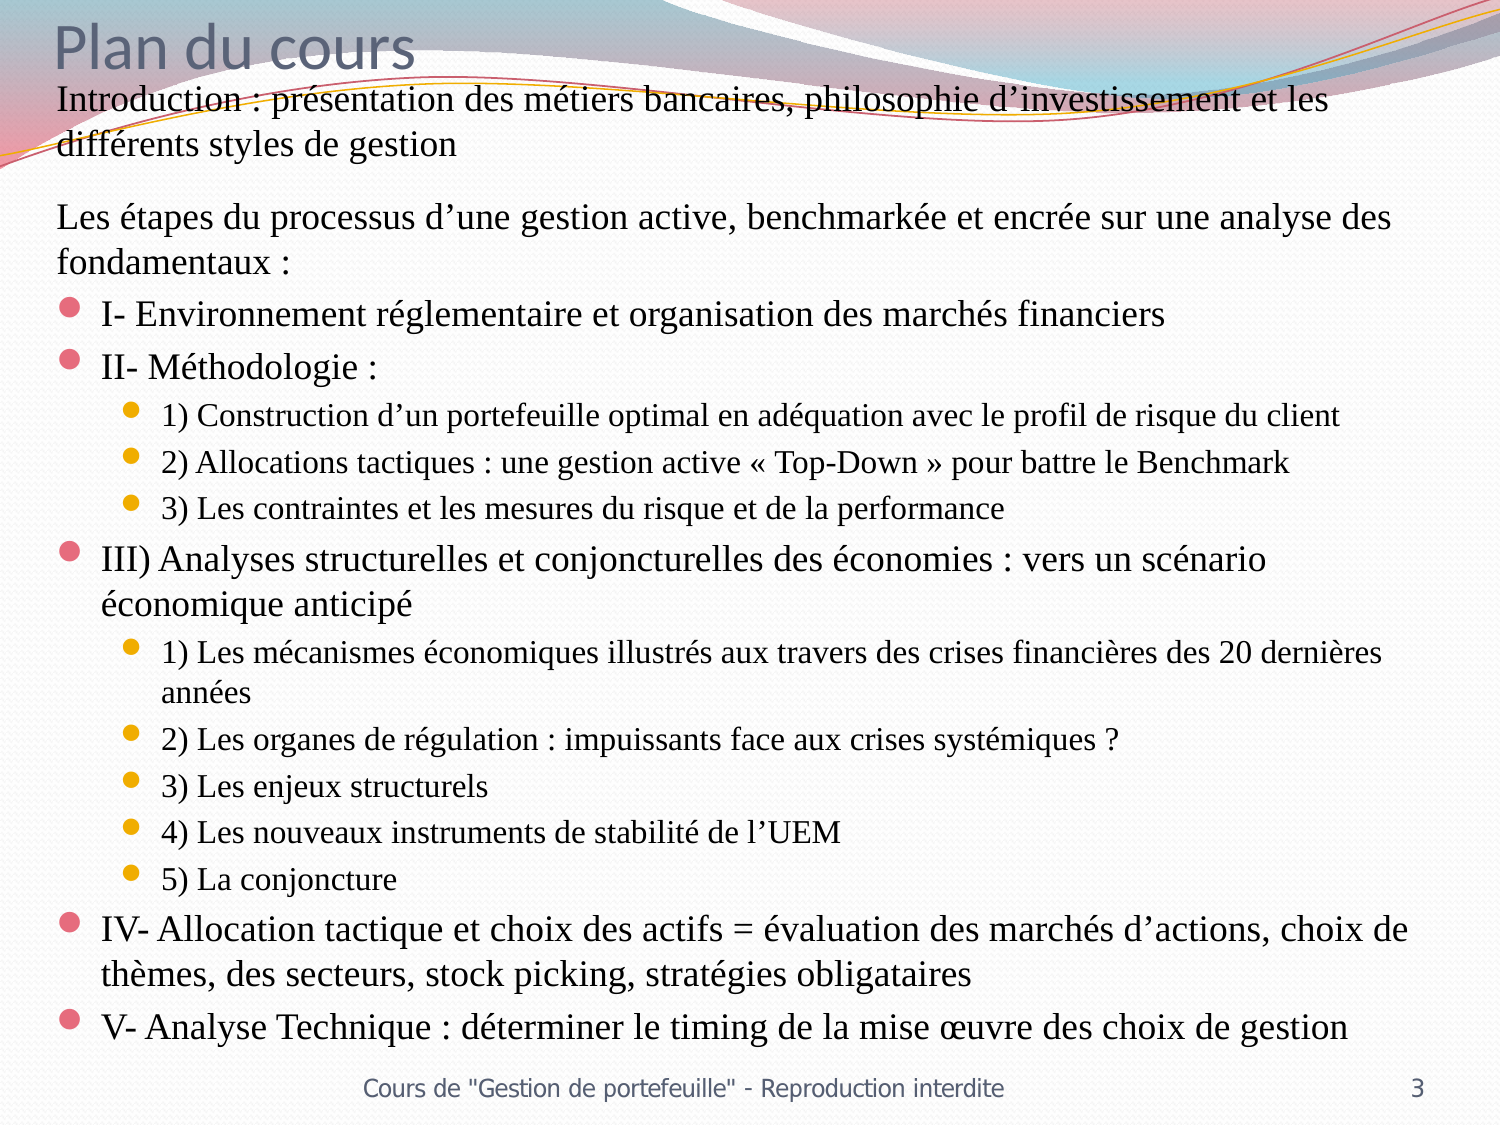

# Plan du cours
Introduction : présentation des métiers bancaires, philosophie d’investissement et les différents styles de gestion

Les étapes du processus d’une gestion active, benchmarkée et encrée sur une analyse des fondamentaux :
I- Environnement réglementaire et organisation des marchés financiers
II- Méthodologie :
1) Construction d’un portefeuille optimal en adéquation avec le profil de risque du client
2) Allocations tactiques : une gestion active « Top-Down » pour battre le Benchmark
3) Les contraintes et les mesures du risque et de la performance
III) Analyses structurelles et conjoncturelles des économies : vers un scénario économique anticipé
1) Les mécanismes économiques illustrés aux travers des crises financières des 20 dernières années
2) Les organes de régulation : impuissants face aux crises systémiques ?
3) Les enjeux structurels
4) Les nouveaux instruments de stabilité de l’UEM
5) La conjoncture
IV- Allocation tactique et choix des actifs = évaluation des marchés d’actions, choix de thèmes, des secteurs, stock picking, stratégies obligataires
V- Analyse Technique : déterminer le timing de la mise œuvre des choix de gestion

Cours de "Gestion de portefeuille" - Reproduction interdite
3